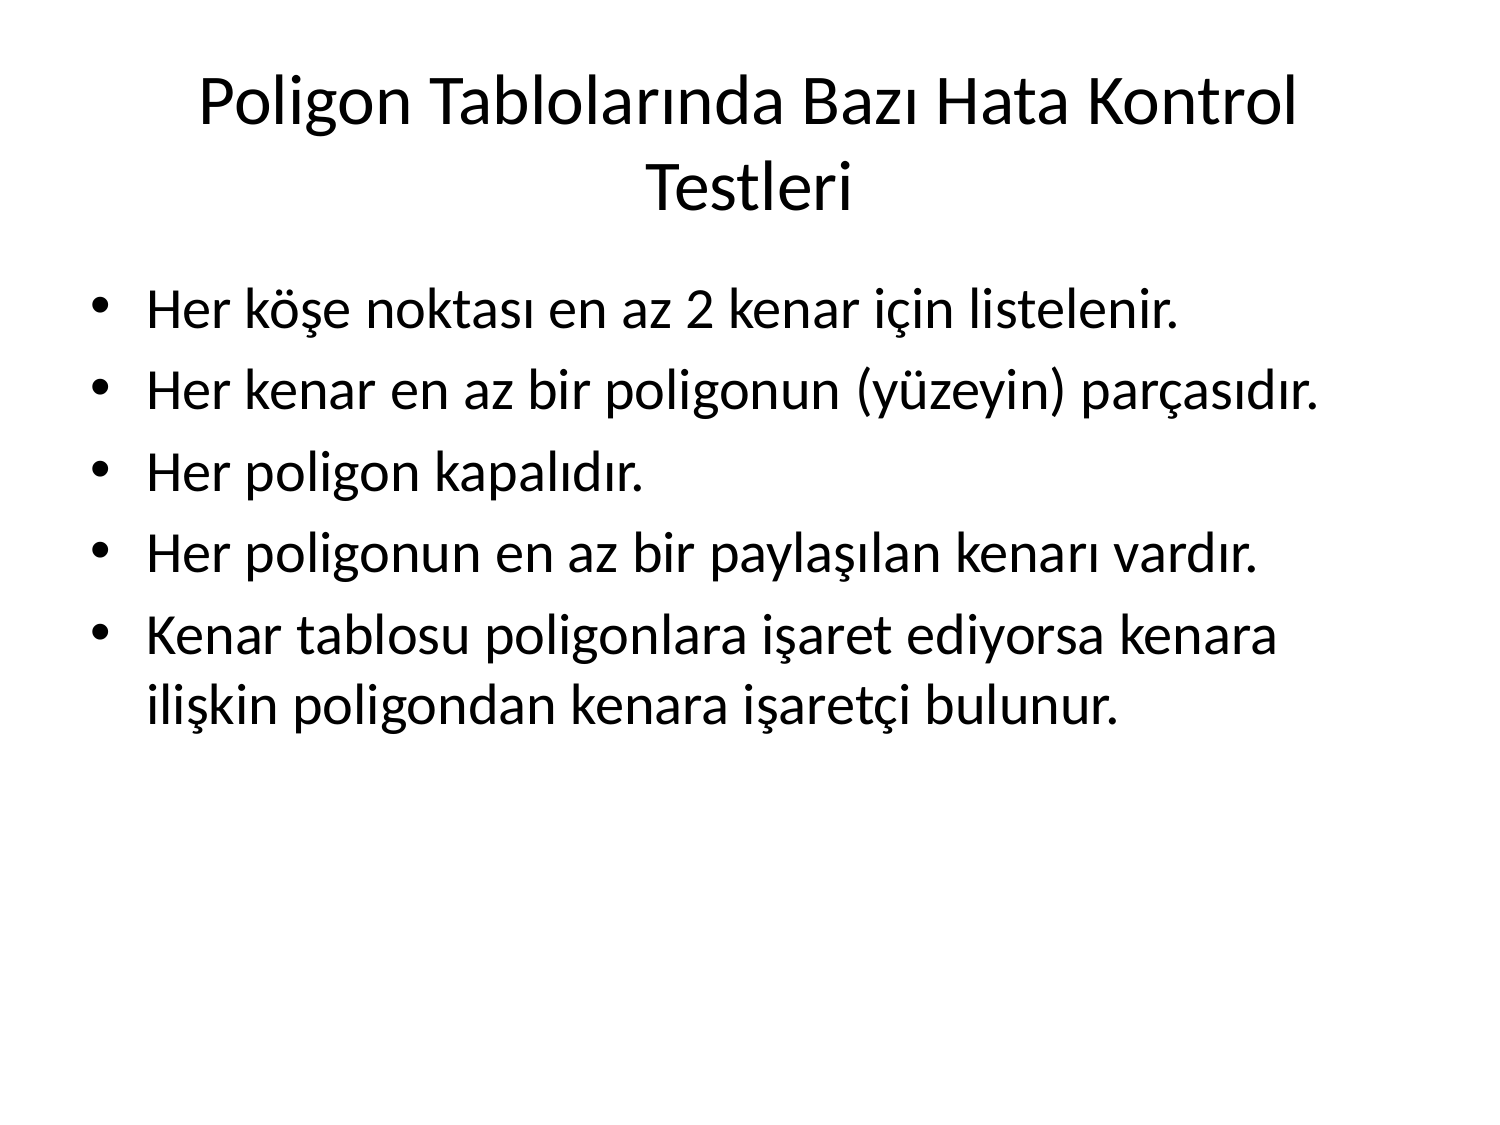

# Poligon Tablolarında Bazı Hata Kontrol Testleri
Her köşe noktası en az 2 kenar için listelenir.
Her kenar en az bir poligonun (yüzeyin) parçasıdır.
Her poligon kapalıdır.
Her poligonun en az bir paylaşılan kenarı vardır.
Kenar tablosu poligonlara işaret ediyorsa kenara ilişkin poligondan kenara işaretçi bulunur.